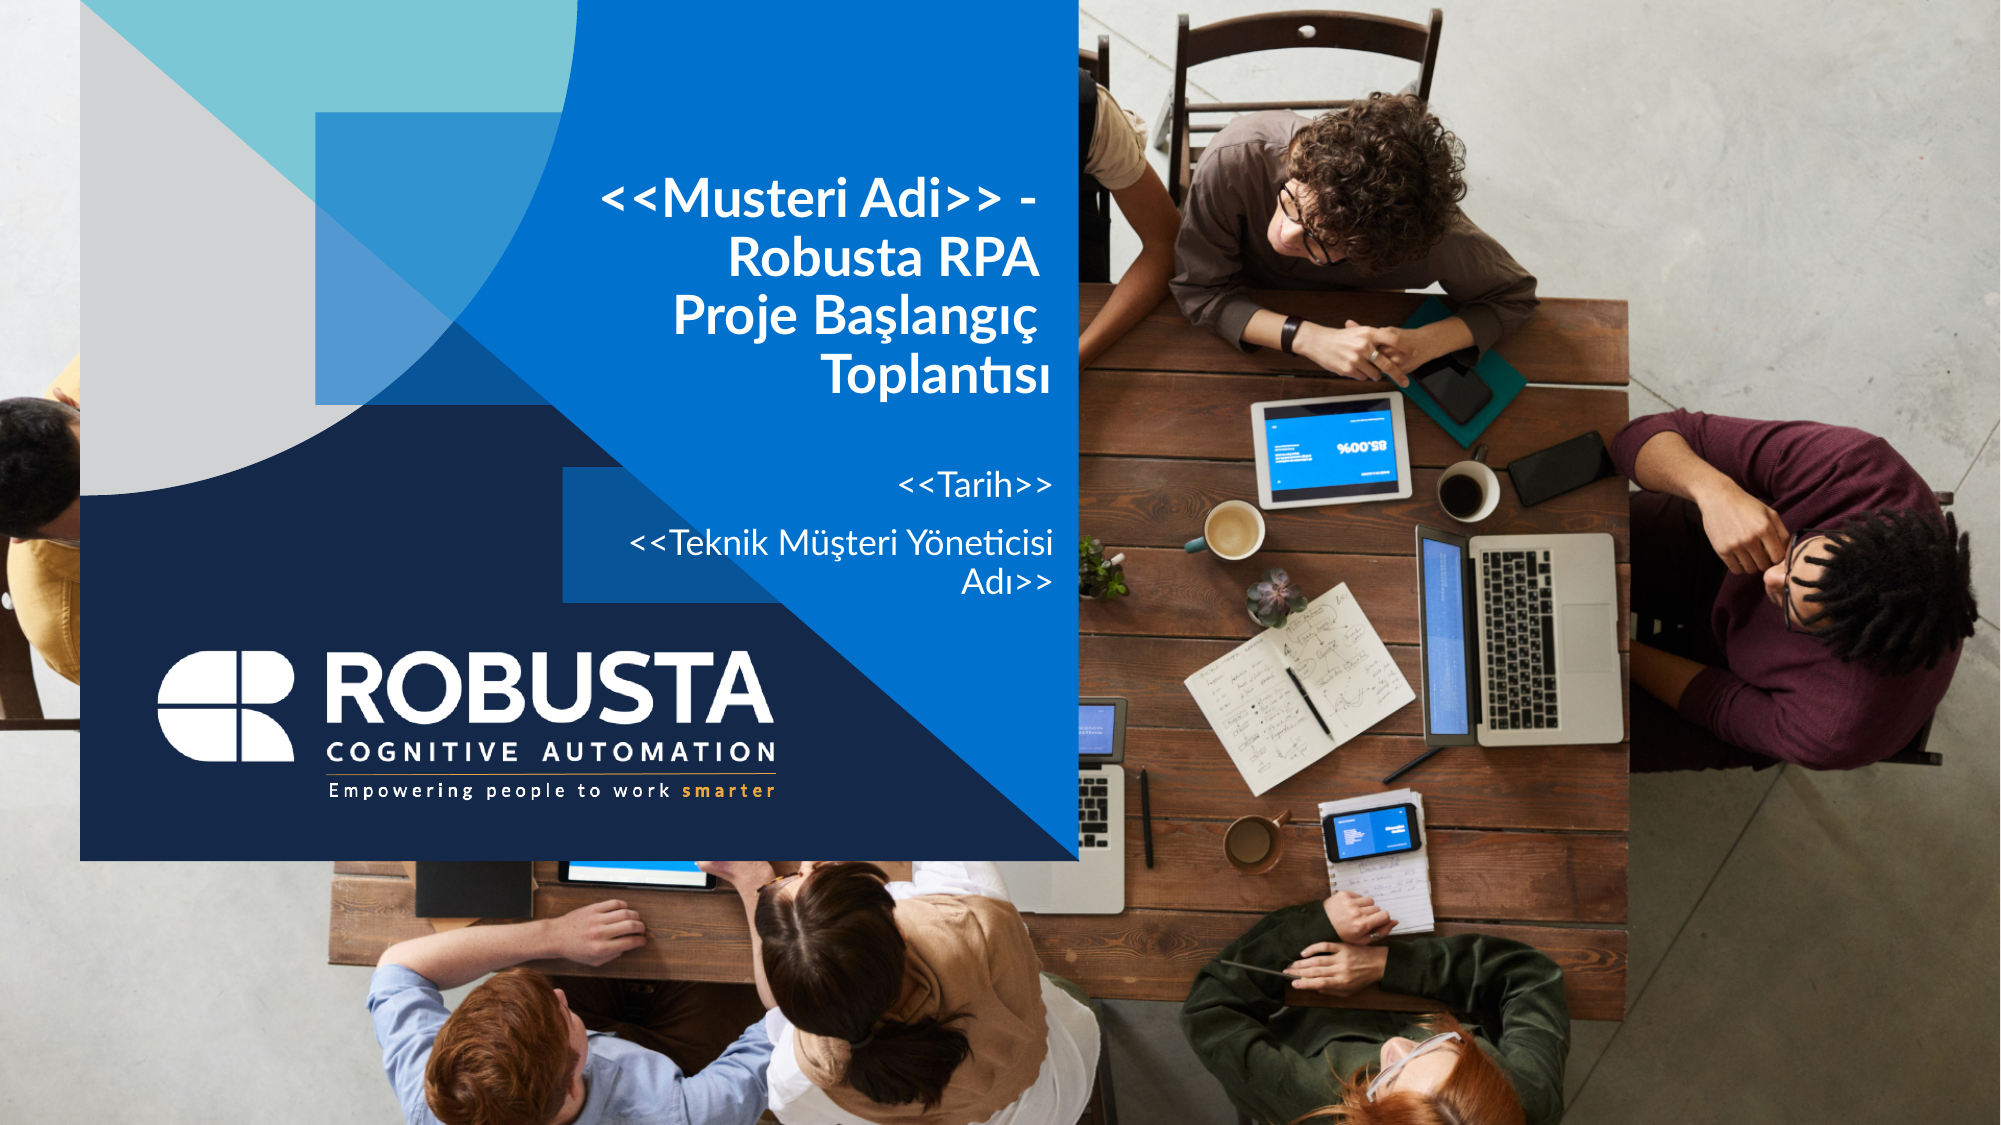

# <<Musteri Adi>> - Robusta RPA Proje Başlangıç Toplantısı
<<Tarih>>
<<Teknik Müşteri Yöneticisi Adı>>